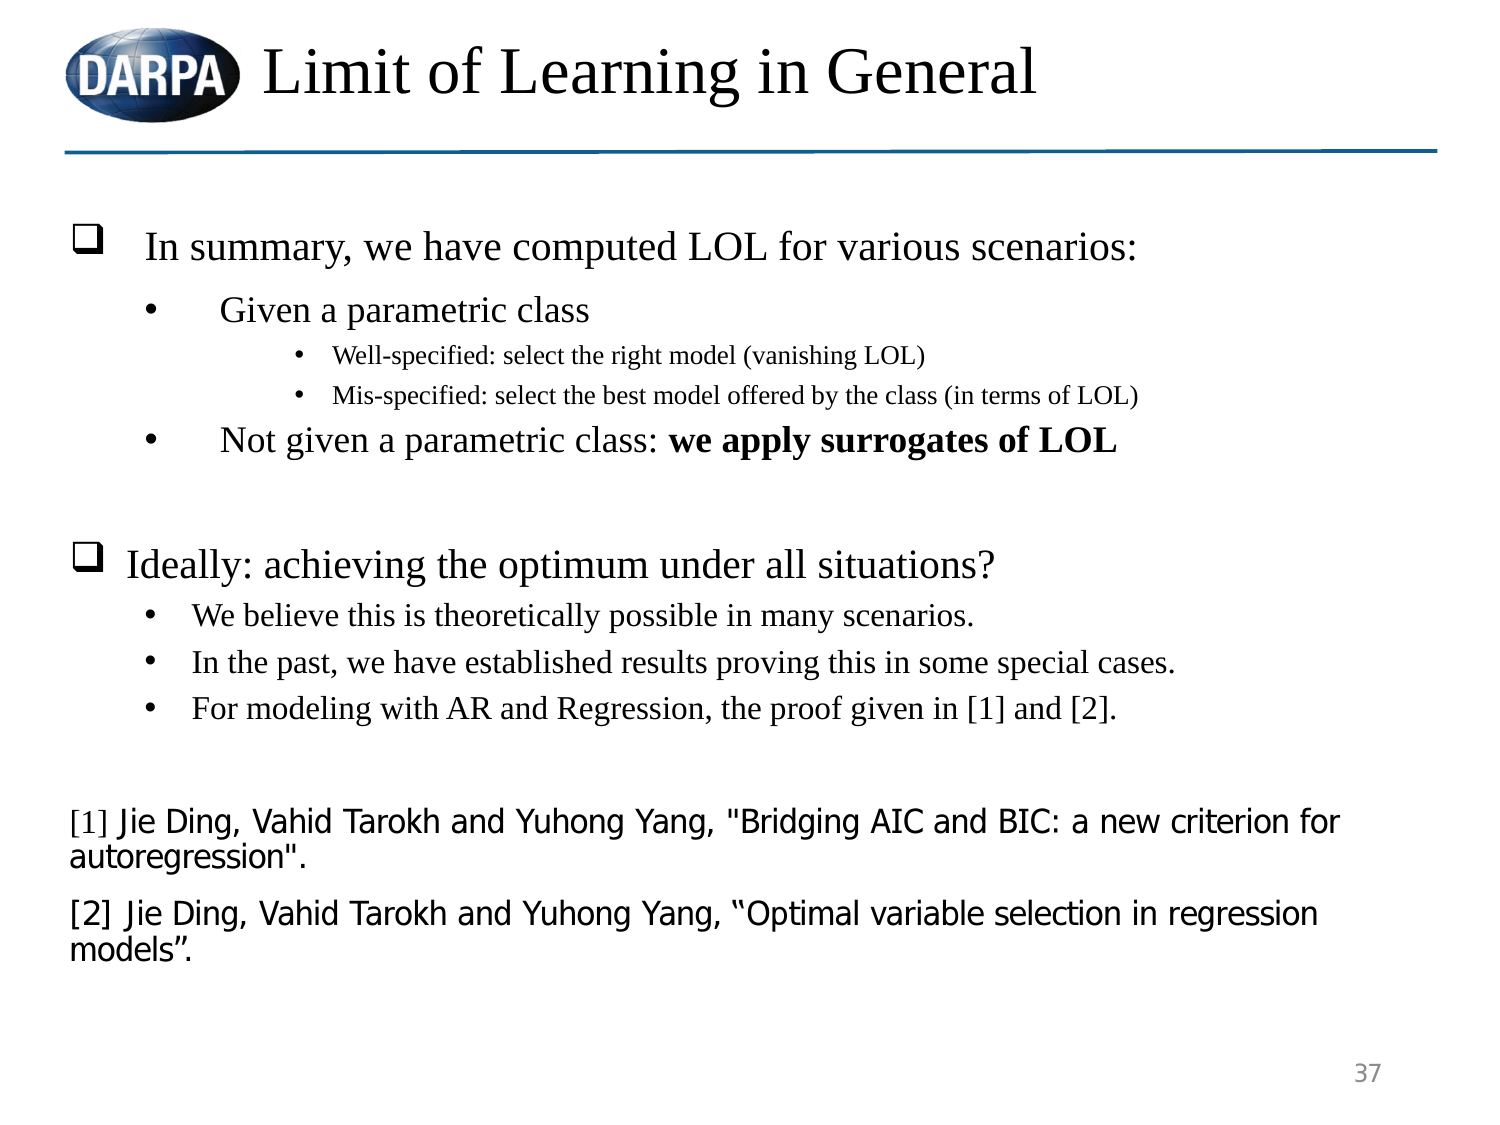

Limit of Learning in General

In summary, we have computed LOL for various scenarios:
Given a parametric class
Well-specified: select the right model (vanishing LOL)
Mis-specified: select the best model offered by the class (in terms of LOL)
   Not given a parametric class: we apply surrogates of LOL

Ideally: achieving the optimum under all situations?
We believe this is theoretically possible in many scenarios.
In the past, we have established results proving this in some special cases.
For modeling with AR and Regression, the proof given in [1] and [2].

[1] Jie Ding, Vahid Tarokh and Yuhong Yang, "Bridging AIC and BIC: a new criterion for autoregression".
[2] Jie Ding, Vahid Tarokh and Yuhong Yang, “Optimal variable selection in regression models”.

37